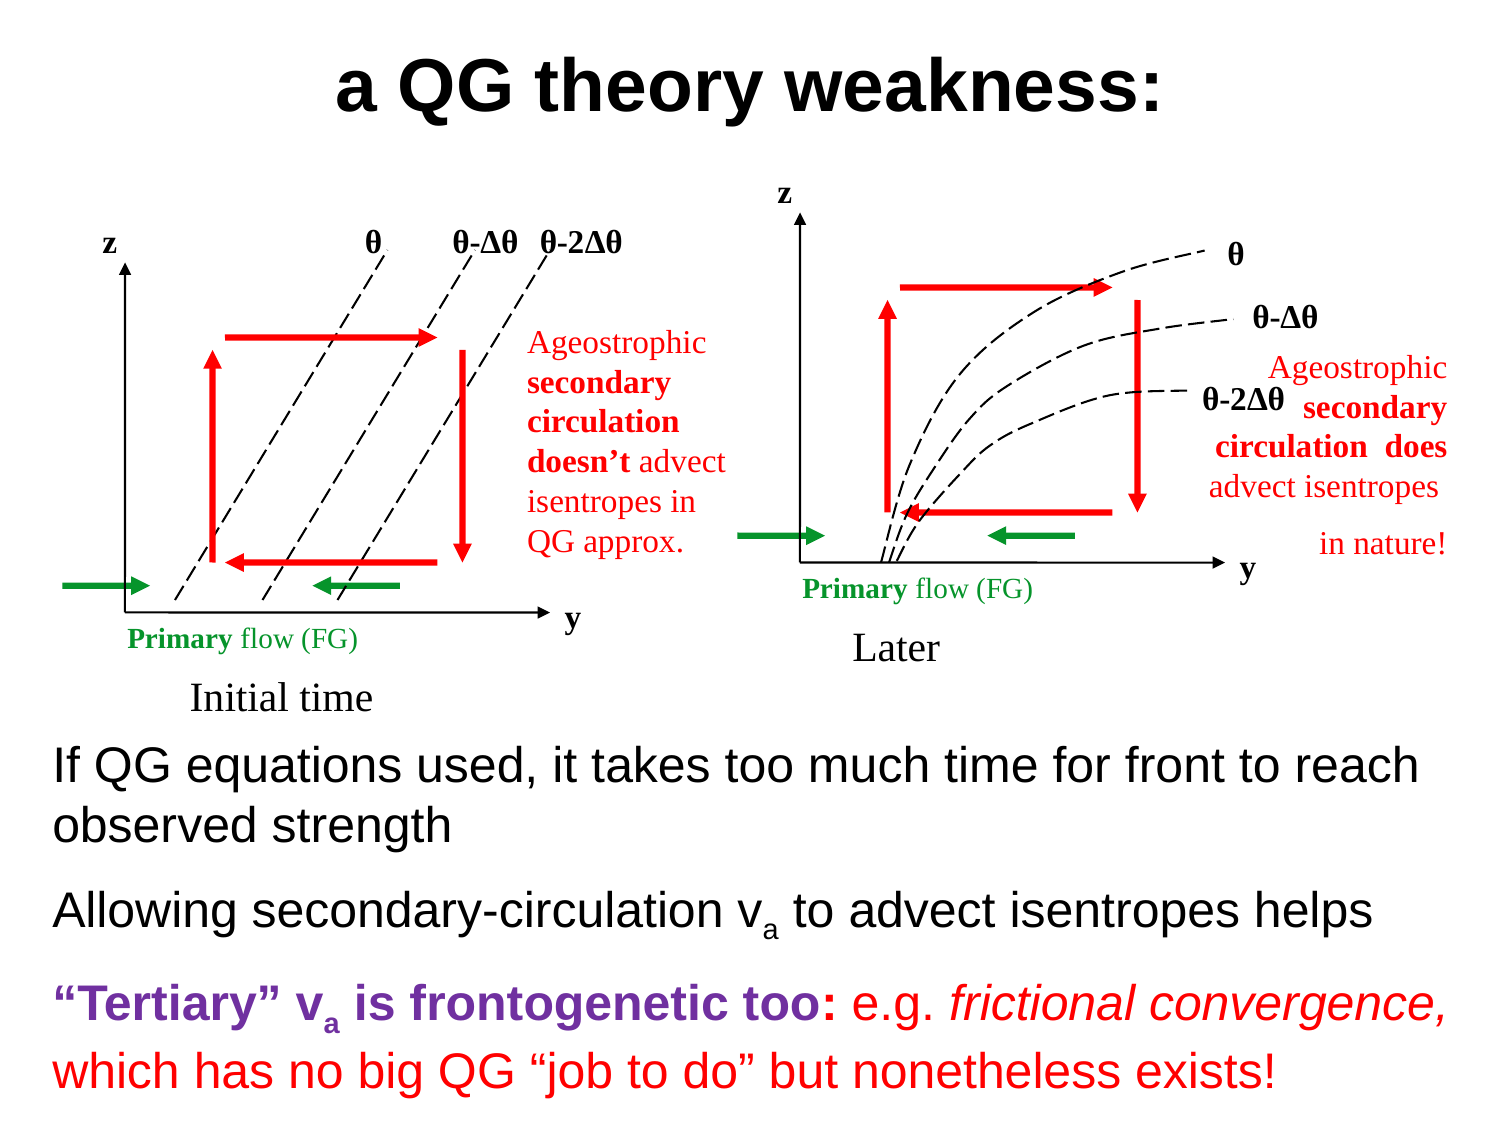

# a QG theory weakness:
z

z
θ
θ-Δθ
θ-2Δθ

θ

θ-Δθ

Ageostrophic secondary circulation  doesn’t advect isentropes in QG approx.

Ageostrophic secondary circulation  does advect isentropes
in nature!

θ-2Δθ

y
Primary flow (FG)

y
Primary flow (FG)

Later
Initial time
If QG equations used, it takes too much time for front to reach observed strength
Allowing secondary-circulation va to advect isentropes helps
“Tertiary” va is frontogenetic too: e.g. frictional convergence, which has no big QG “job to do” but nonetheless exists!